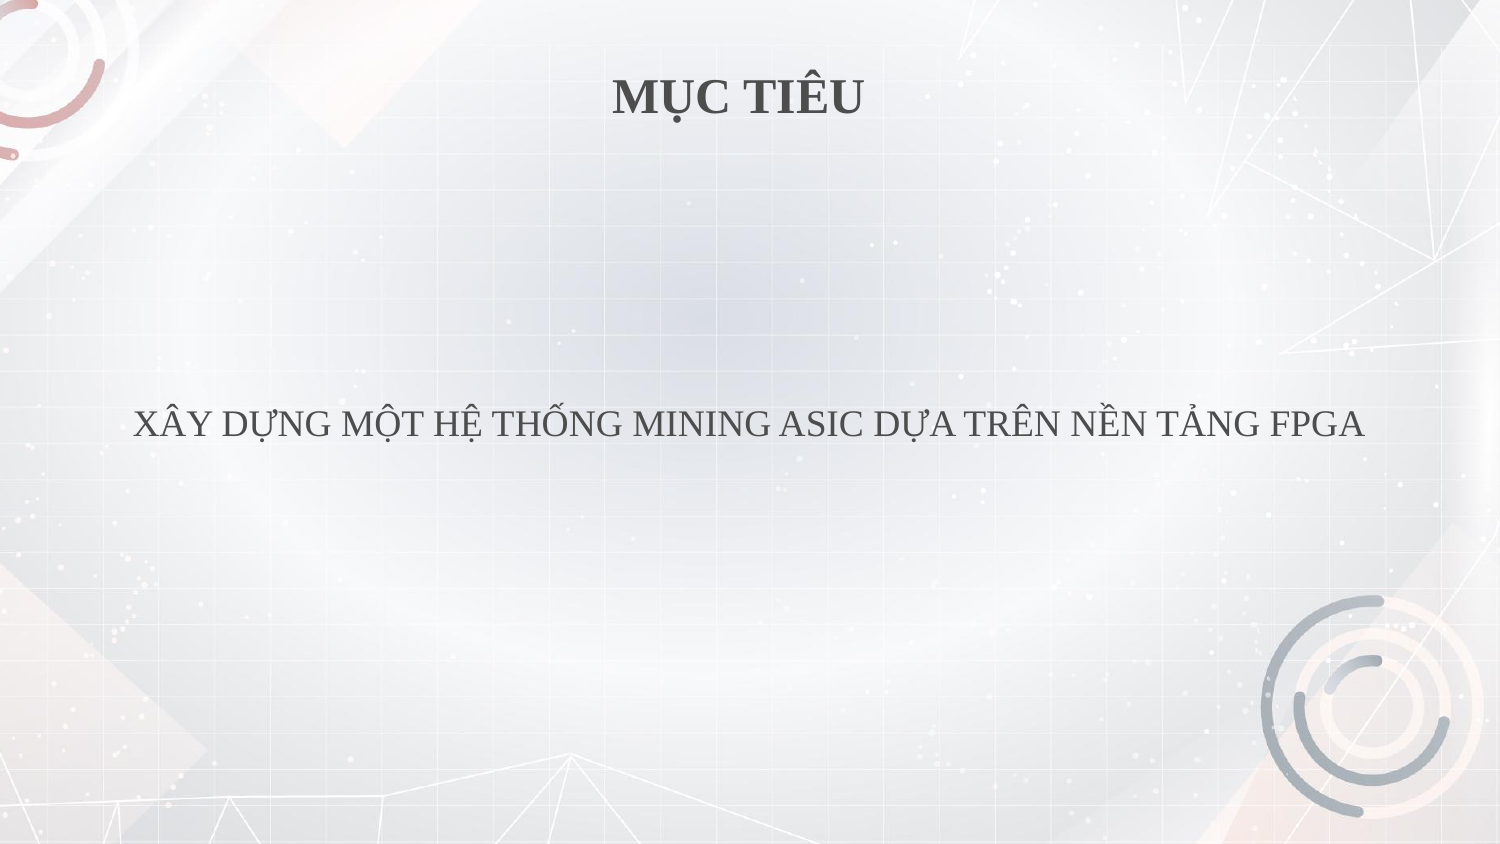

MỤC TIÊU
XÂY DỰNG MỘT HỆ THỐNG MINING ASIC DỰA TRÊN NỀN TẢNG FPGA